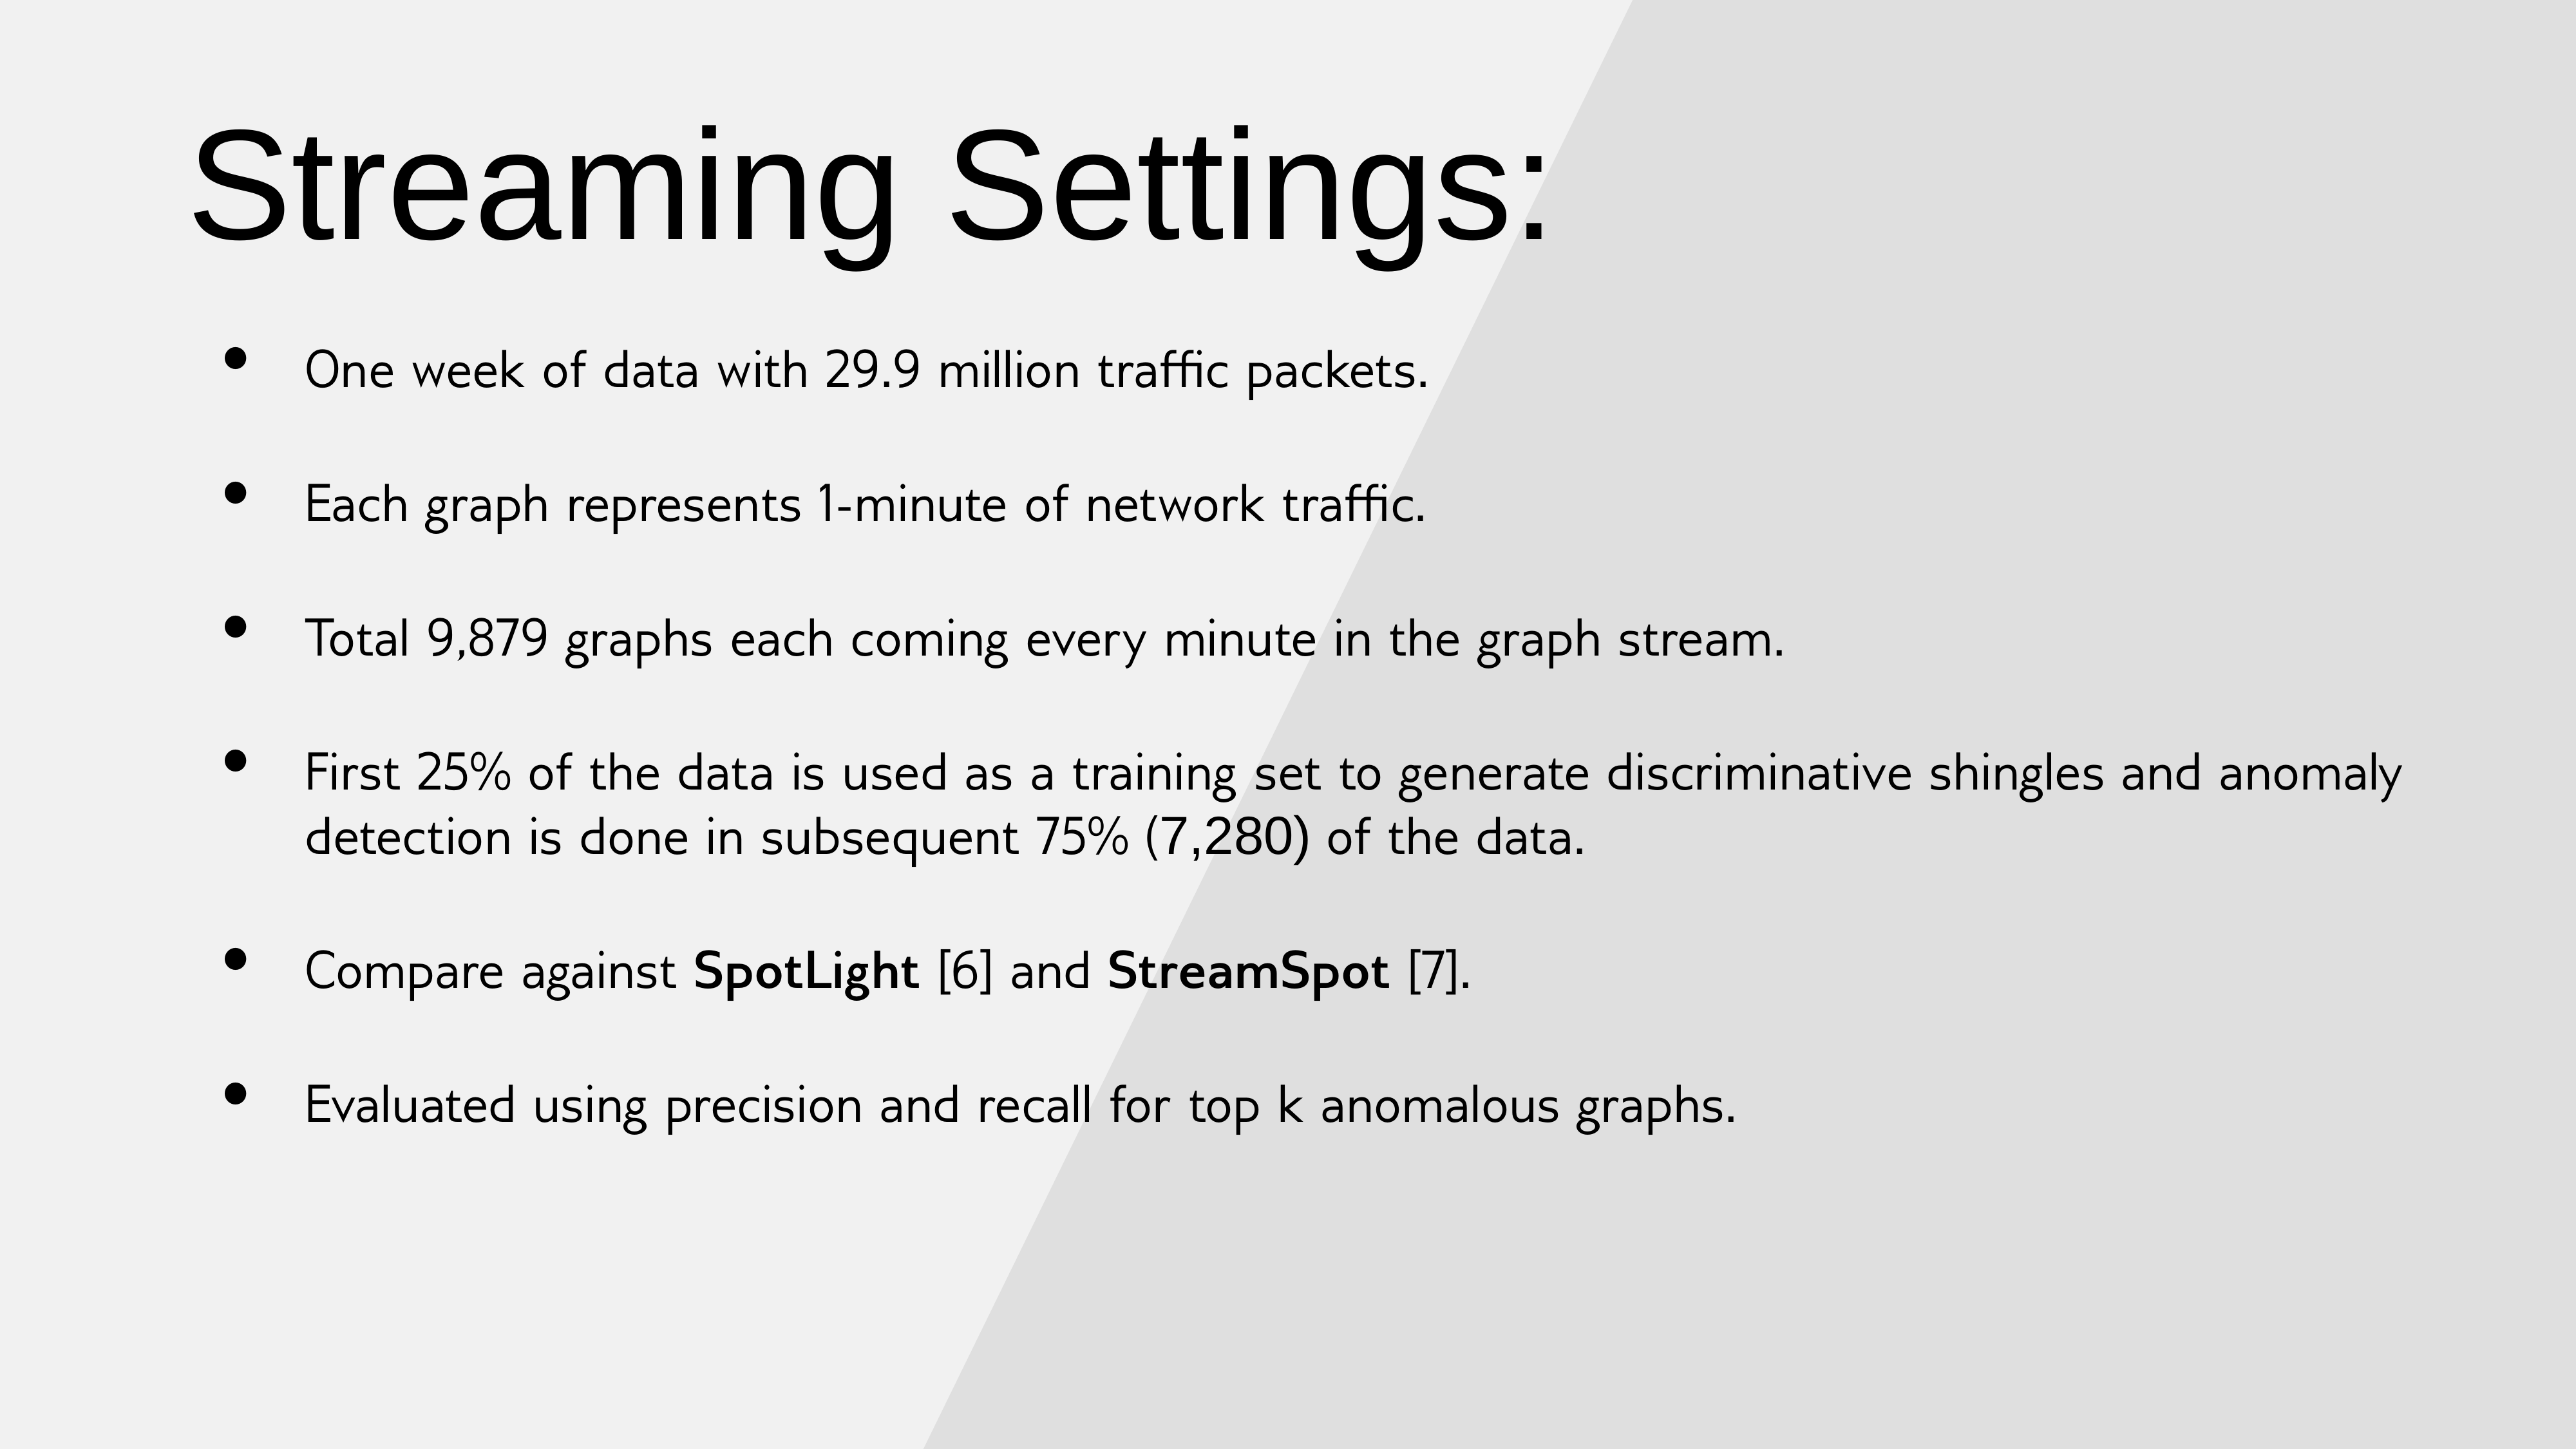

# Streaming Settings:
One week of data with 29.9 million traffic packets.
Each graph represents 1-minute of network traffic.
Total 9,879 graphs each coming every minute in the graph stream.
First 25% of the data is used as a training set to generate discriminative shingles and anomaly detection is done in subsequent 75% (7,280) of the data.
Compare against SpotLight [6] and StreamSpot [7].
Evaluated using precision and recall for top k anomalous graphs.